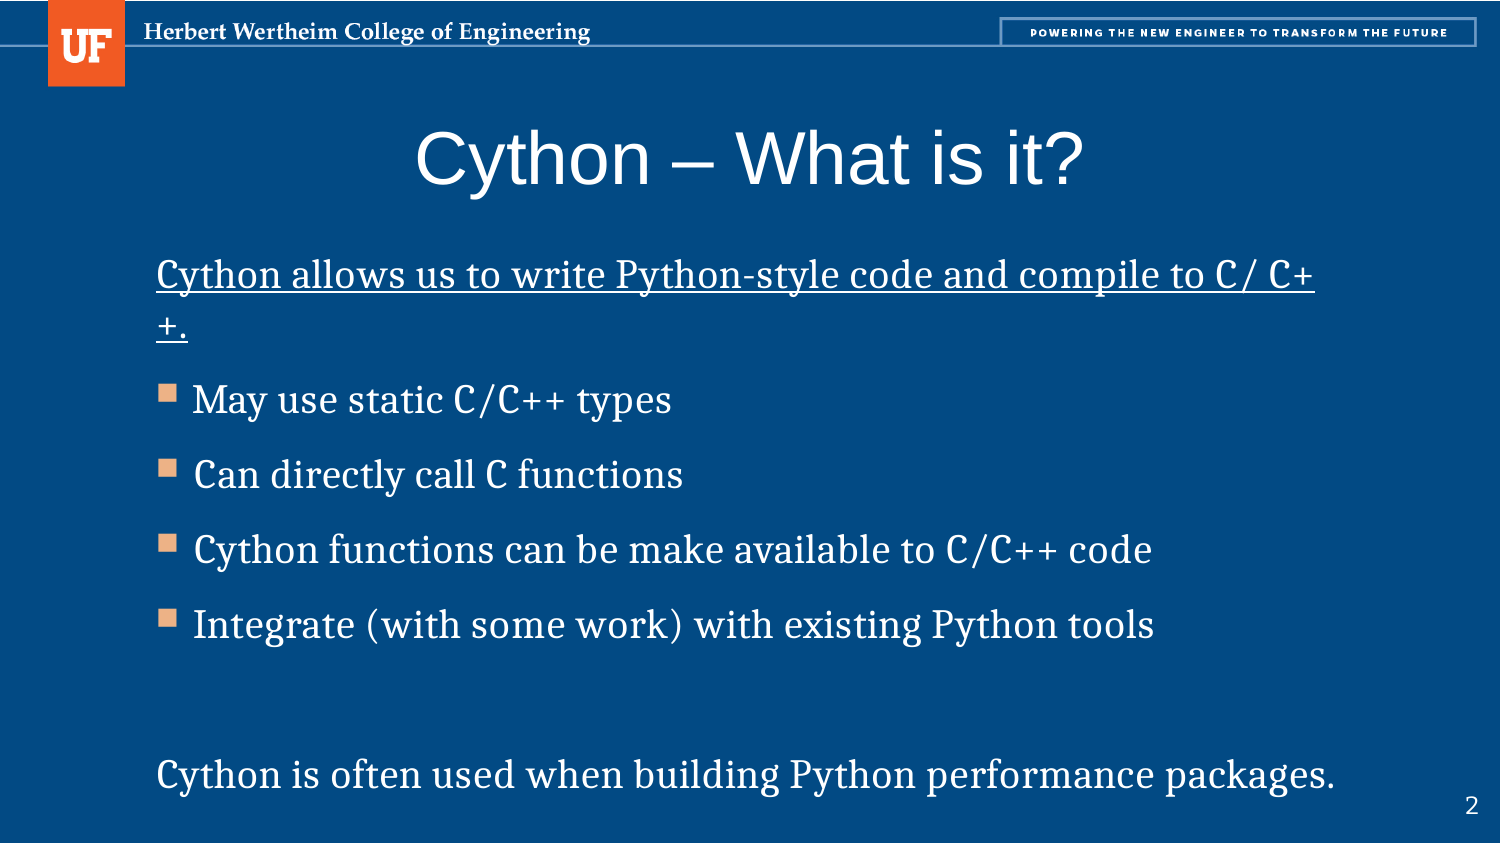

# Cython – What is it?
Cython allows us to write Python-style code and compile to C/ C++.
May use static C/C++ types
Can directly call C functions
Cython functions can be make available to C/C++ code
Integrate (with some work) with existing Python tools

Cython is often used when building Python performance packages.
2